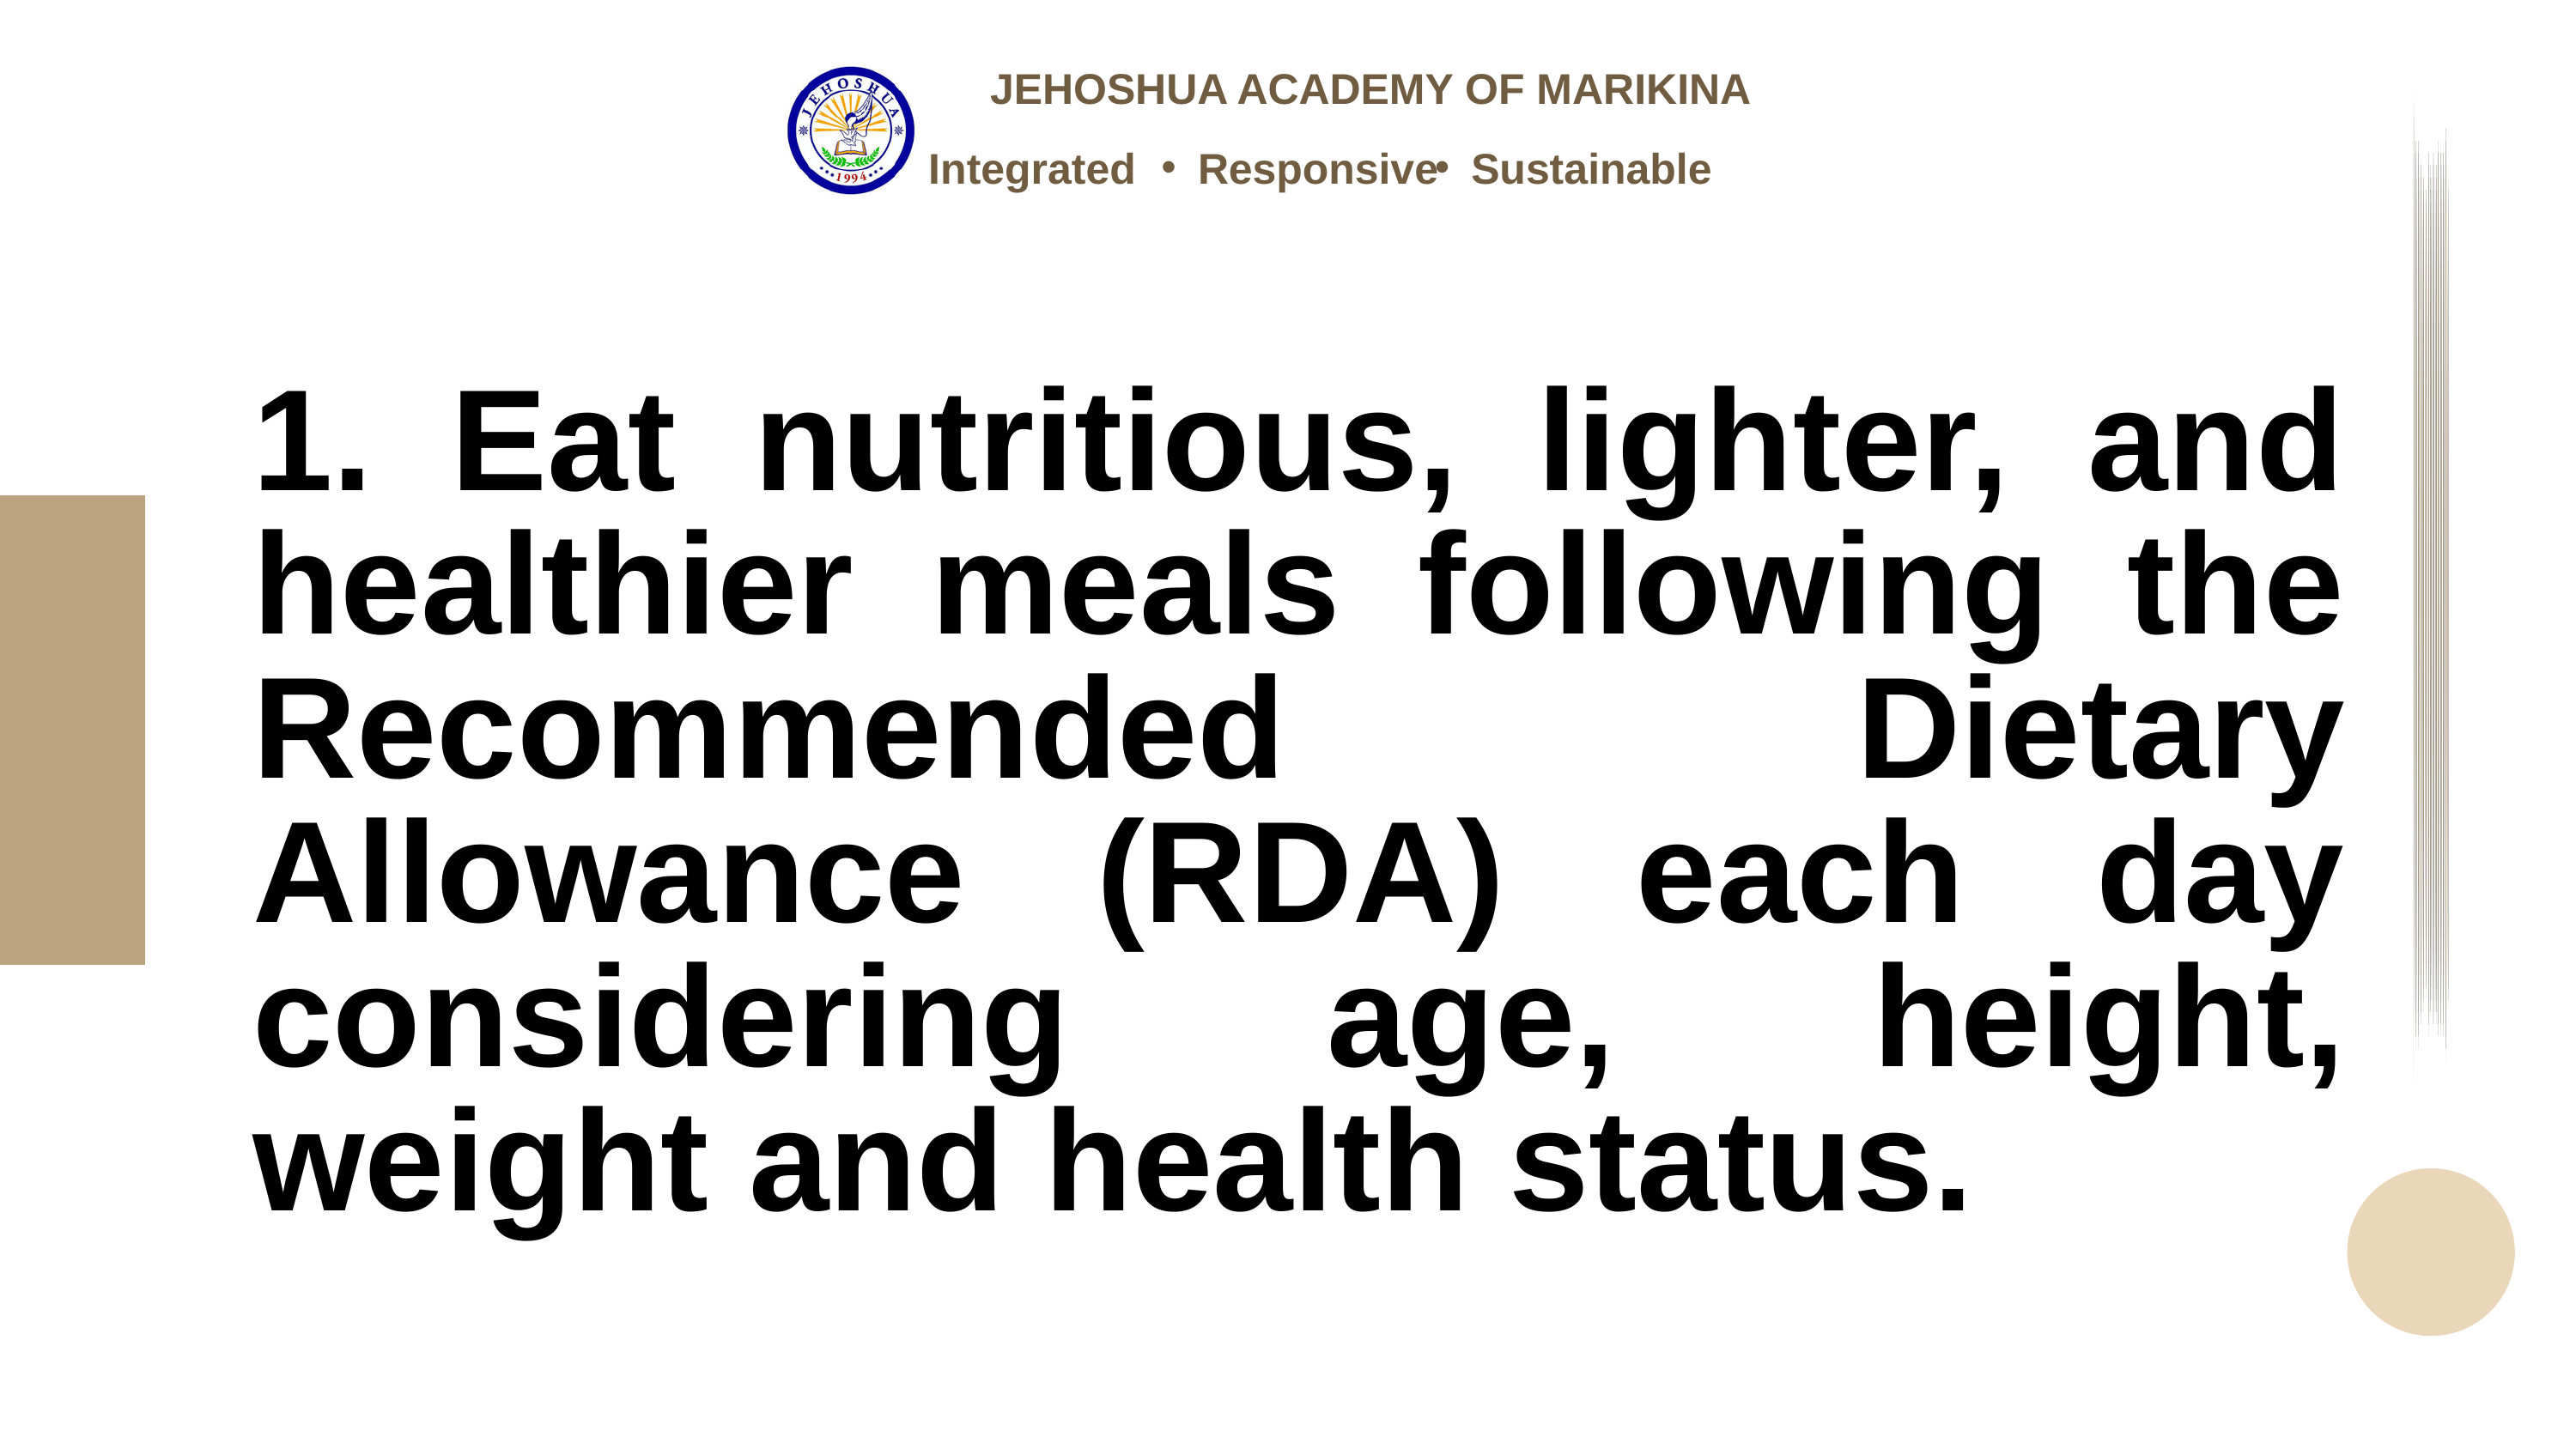

JEHOSHUA ACADEMY OF MARIKINA

Integrated
Responsive
Sustainable
1. Eat nutritious, lighter, and healthier meals following the Recommended Dietary Allowance (RDA) each day considering age, height, weight and health status.